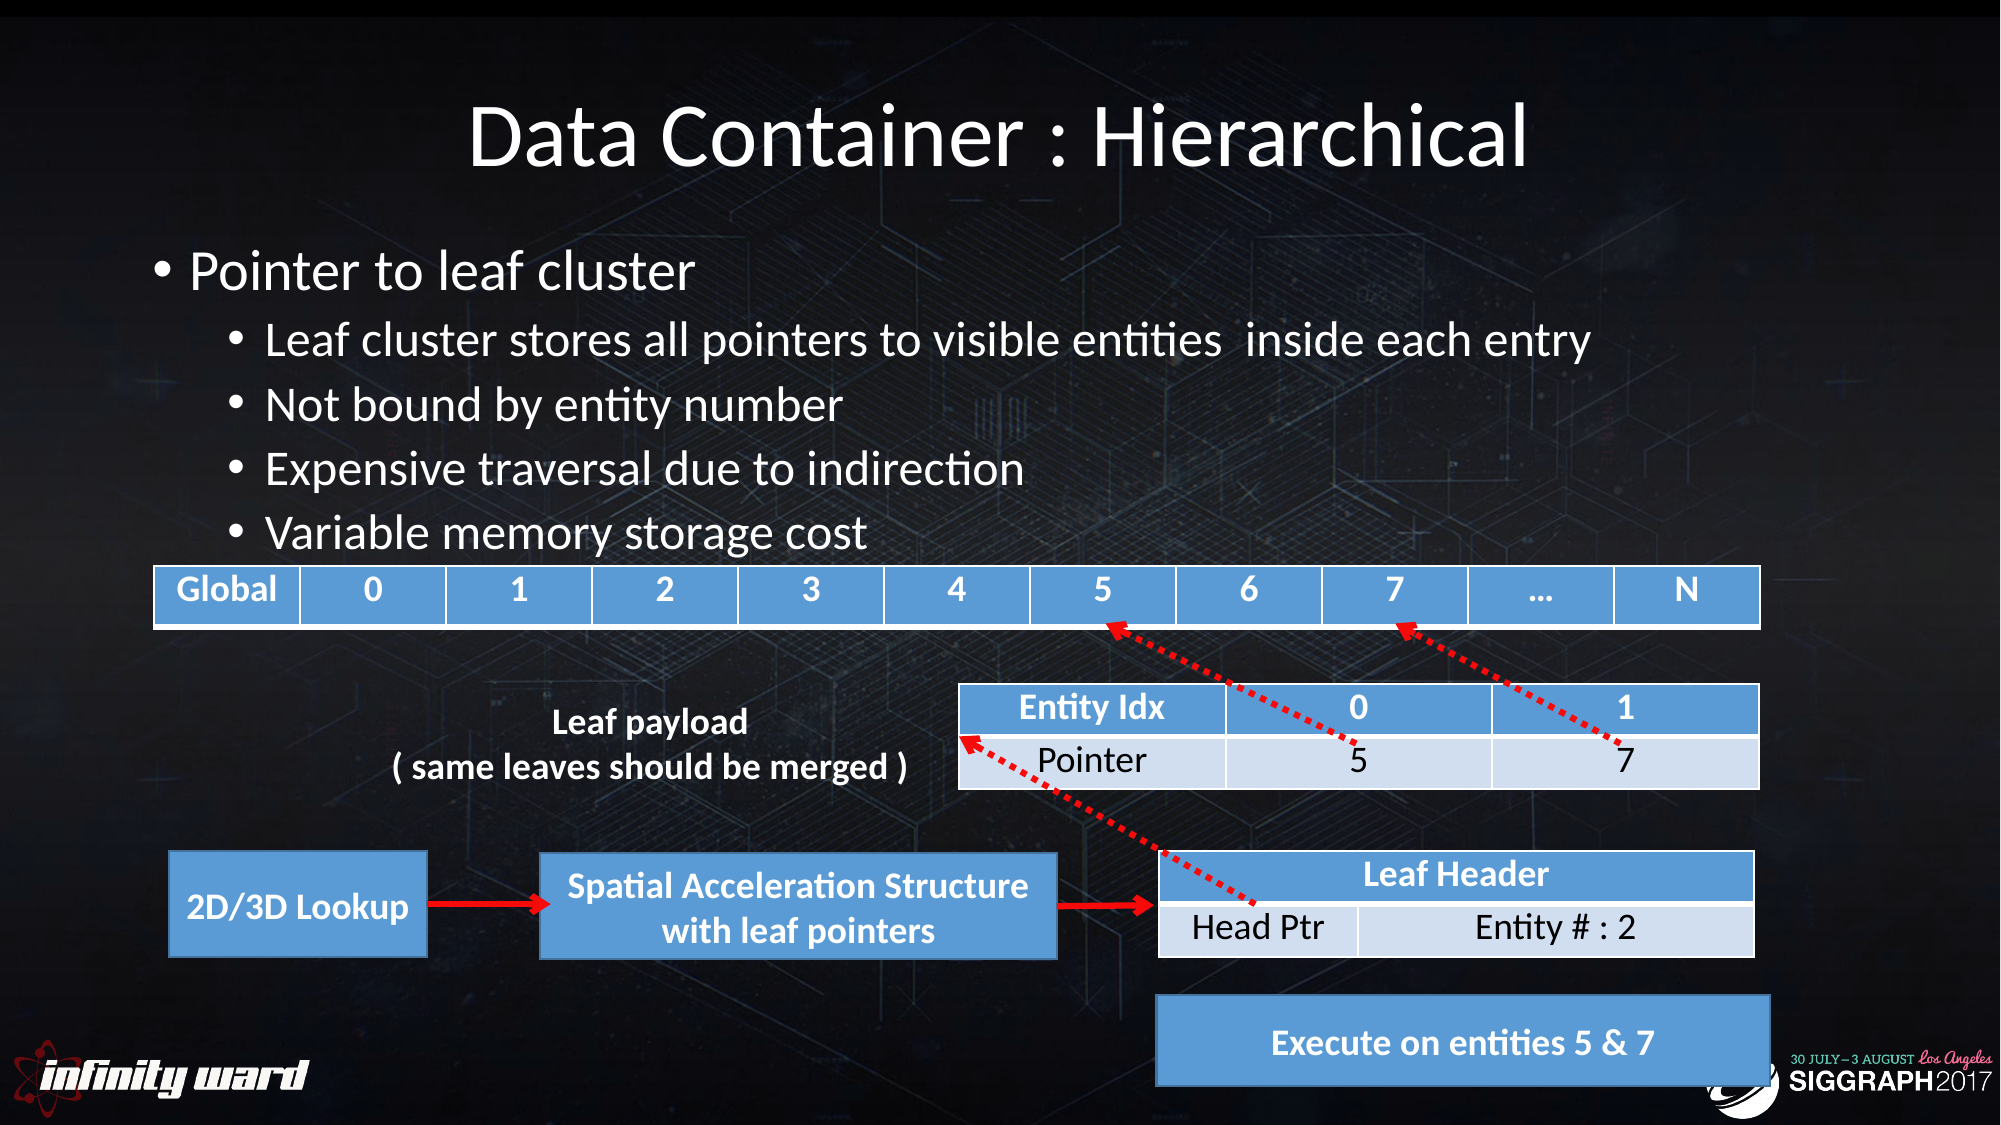

# Data Container : Hierarchical
Pointer to leaf cluster
Leaf cluster stores all pointers to visible entities  inside each entry
Not bound by entity number
Expensive traversal due to indirection
Variable memory storage cost

| Global | 0 | 1 | 2 | 3 | 4 | 5 | 6 | 7 | … | N |
| --- | --- | --- | --- | --- | --- | --- | --- | --- | --- | --- |
| Entity Idx | 0 | 1 |
| --- | --- | --- |
| Pointer | 5 | 7 |
Leaf payload
( same leaves should be merged )
2D/3D Lookup
| Leaf Header |  |
| --- | --- |
| Head Ptr | Entity # : 2 |
Spatial Acceleration Structure with leaf pointers
Execute on entities 5 & 7